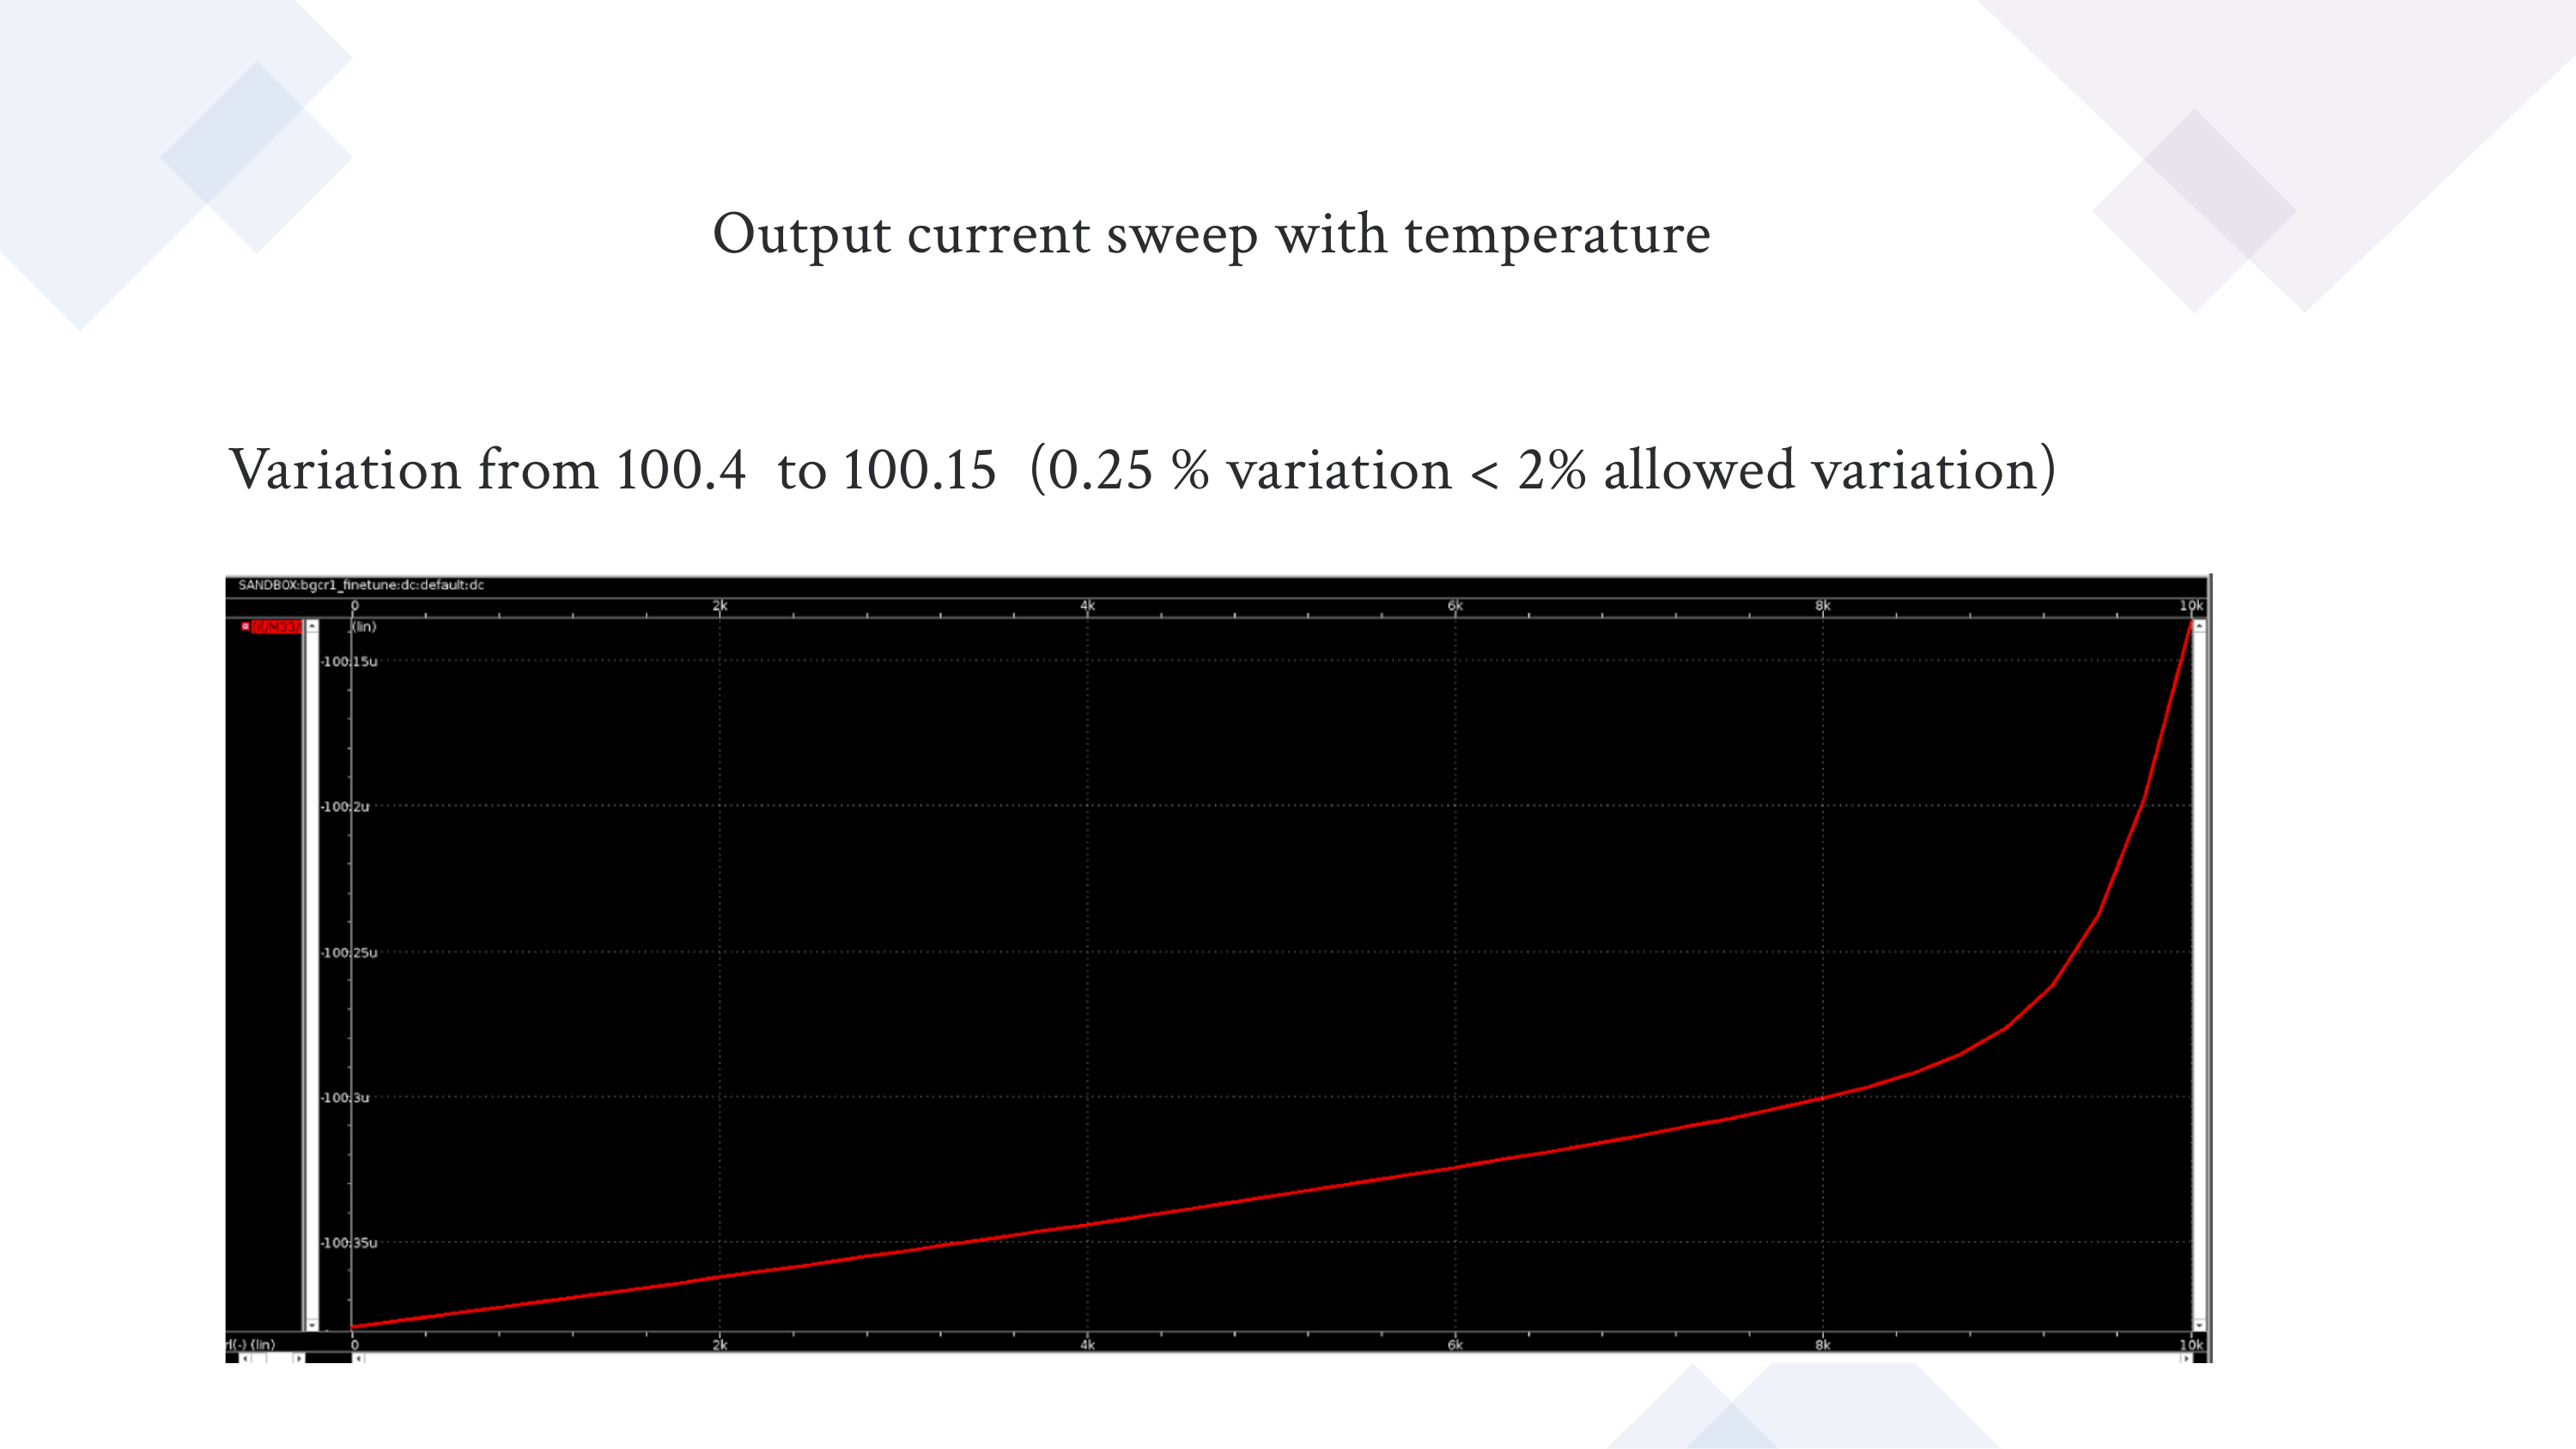

Output current sweep with temperature

Variation from 100.4  to 100.15  (0.25 % variation < 2% allowed variation)